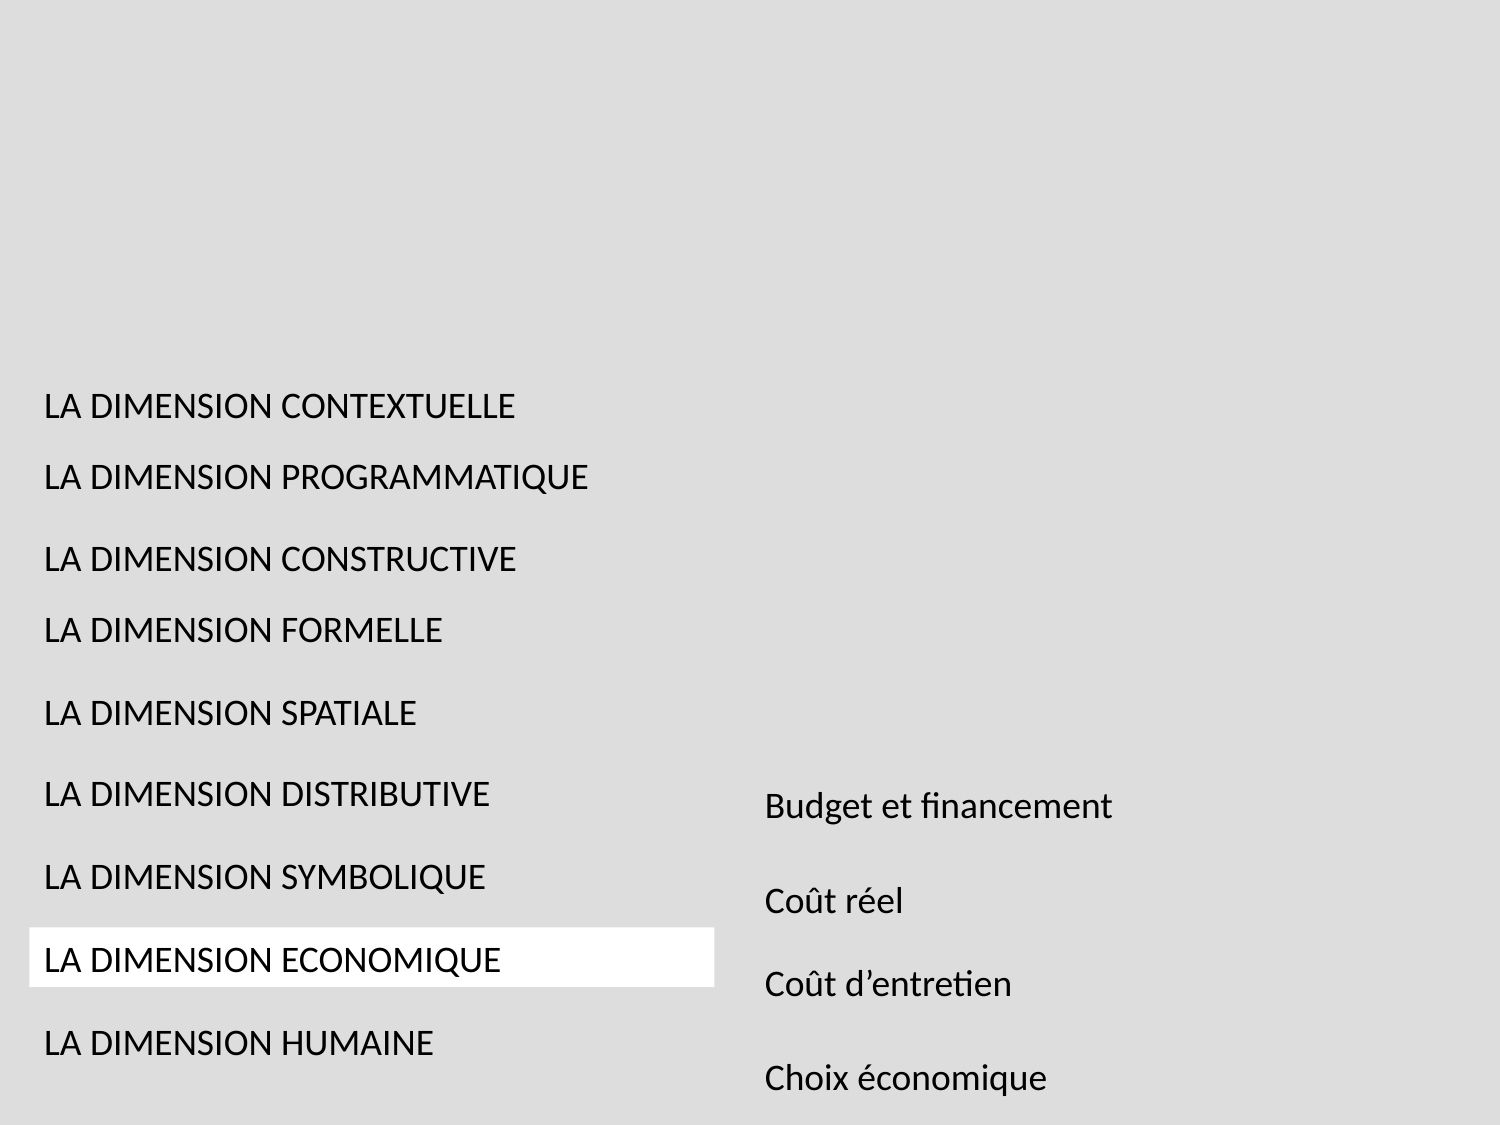

LA DIMENSION CONTEXTUELLE
LA DIMENSION PROGRAMMATIQUE
LA DIMENSION CONSTRUCTIVE
LA DIMENSION FORMELLE
LA DIMENSION SPATIALE
LA DIMENSION DISTRIBUTIVE
Budget et financement
LA DIMENSION SYMBOLIQUE
Coût réel
LA DIMENSION ECONOMIQUE
Coût d’entretien
LA DIMENSION HUMAINE
Choix économique